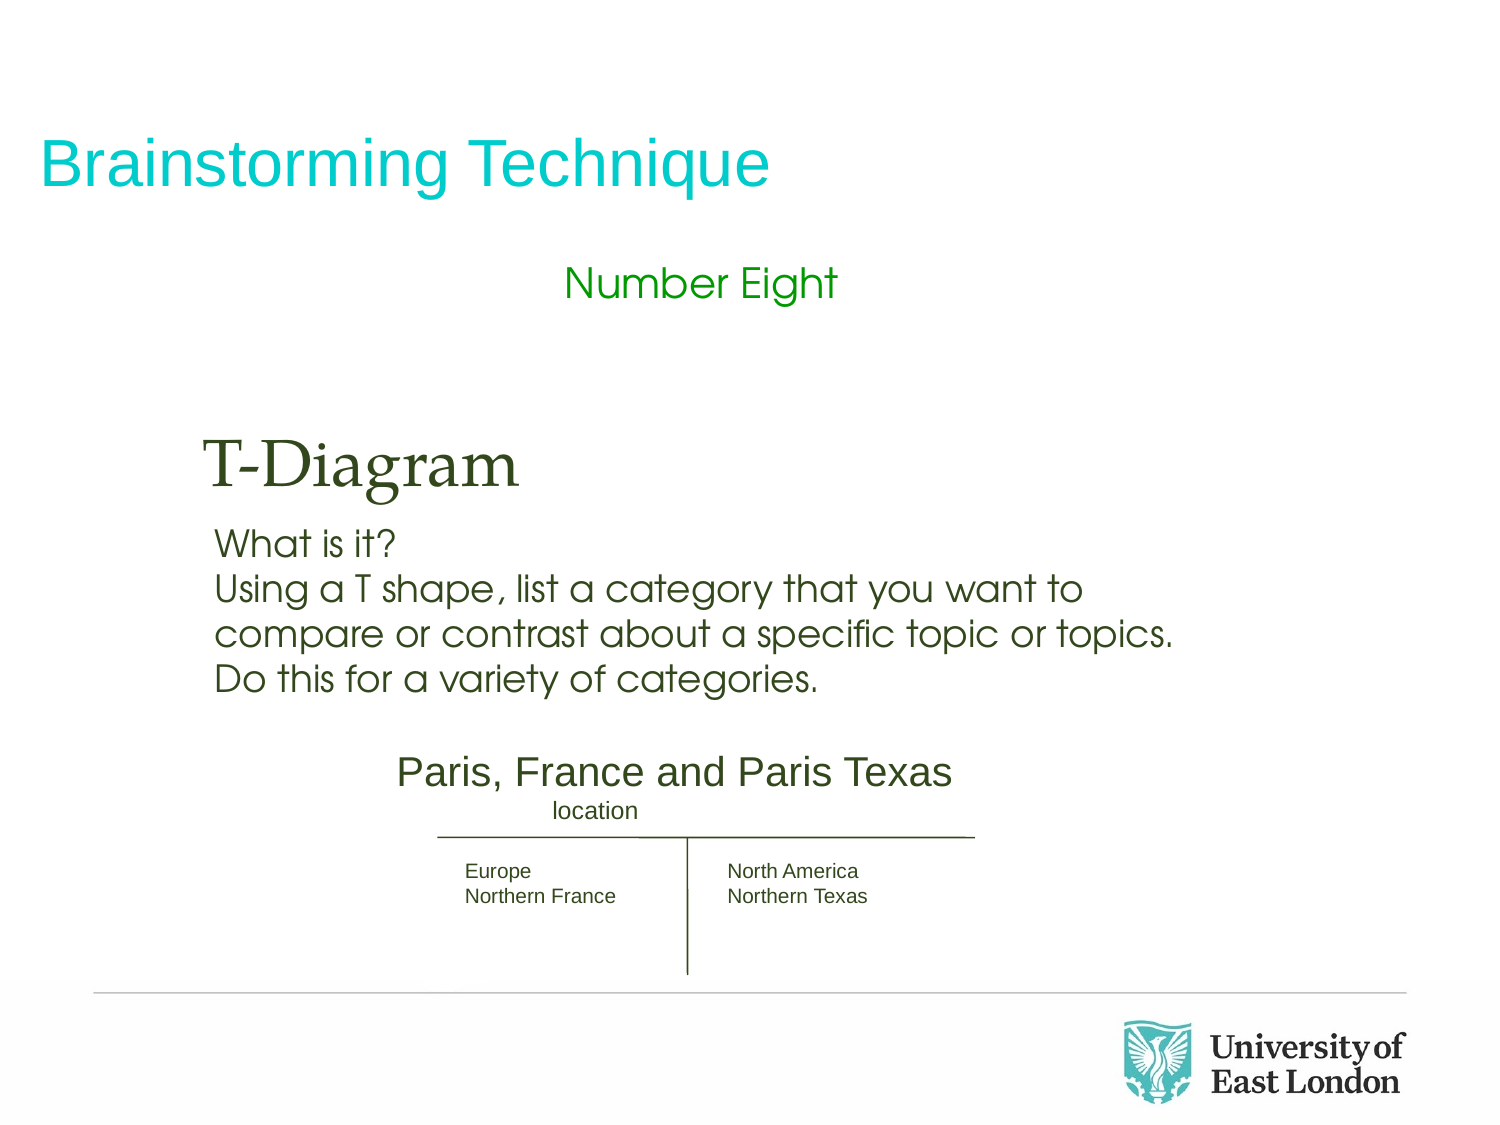

Brainstorming Technique
Number Eight
T-Diagram
What is it?
Using a T shape, list a category that you want to compare or contrast about a specific topic or topics. Do this for a variety of categories.
Paris, France and Paris Texas
location

Europe
Northern France

North America
Northern Texas